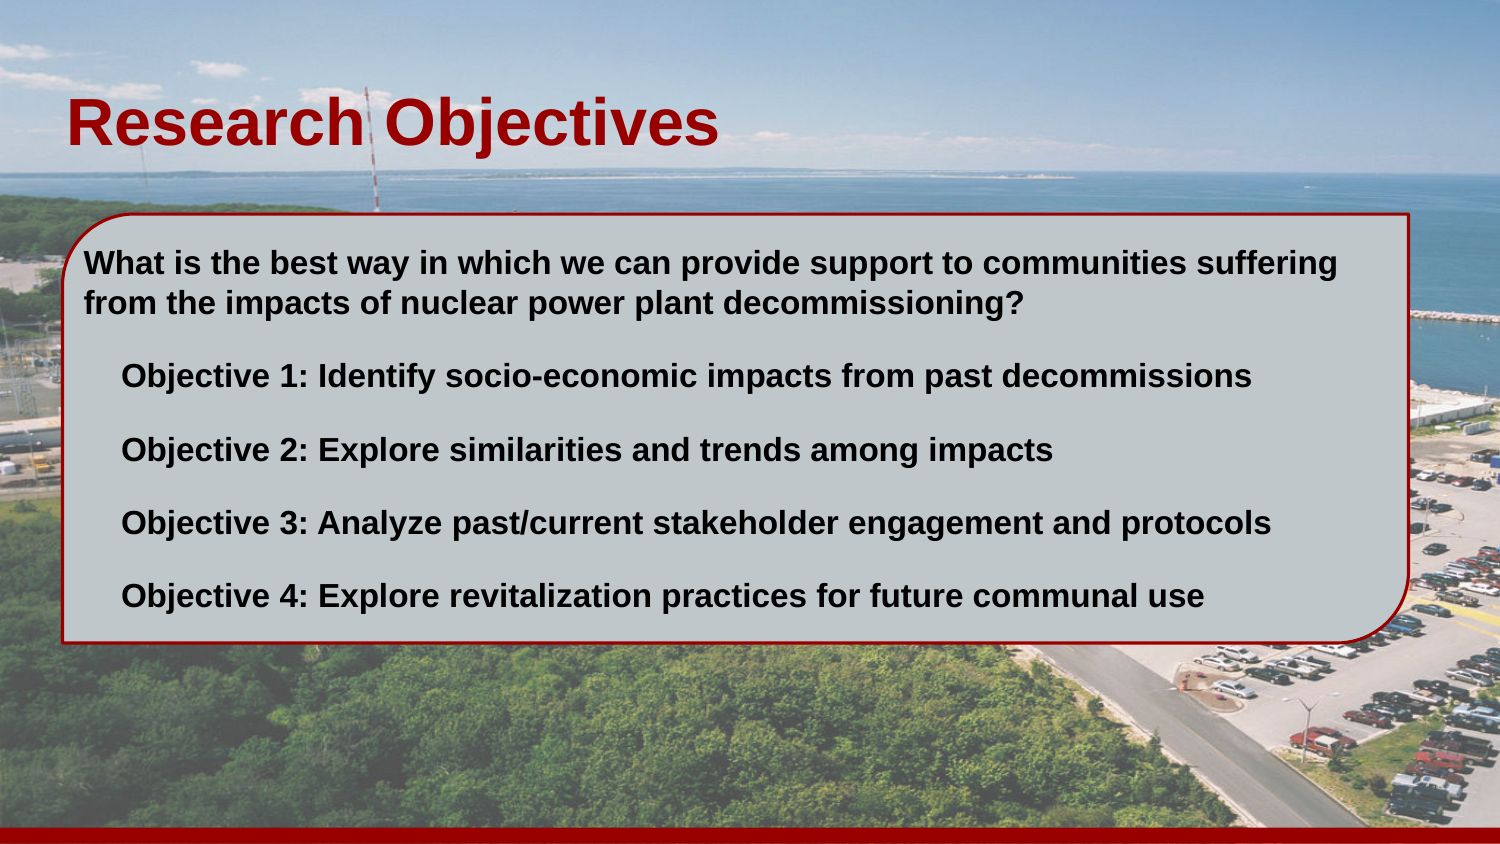

# Research Objectives

What is the best way in which we can provide support to communities suffering from the impacts of nuclear power plant decommissioning?
Objective 1: Identify socio-economic impacts from past decommissions
Objective 2: Explore similarities and trends among impacts
Objective 3: Analyze past/current stakeholder engagement and protocols
Objective 4: Explore revitalization practices for future communal use